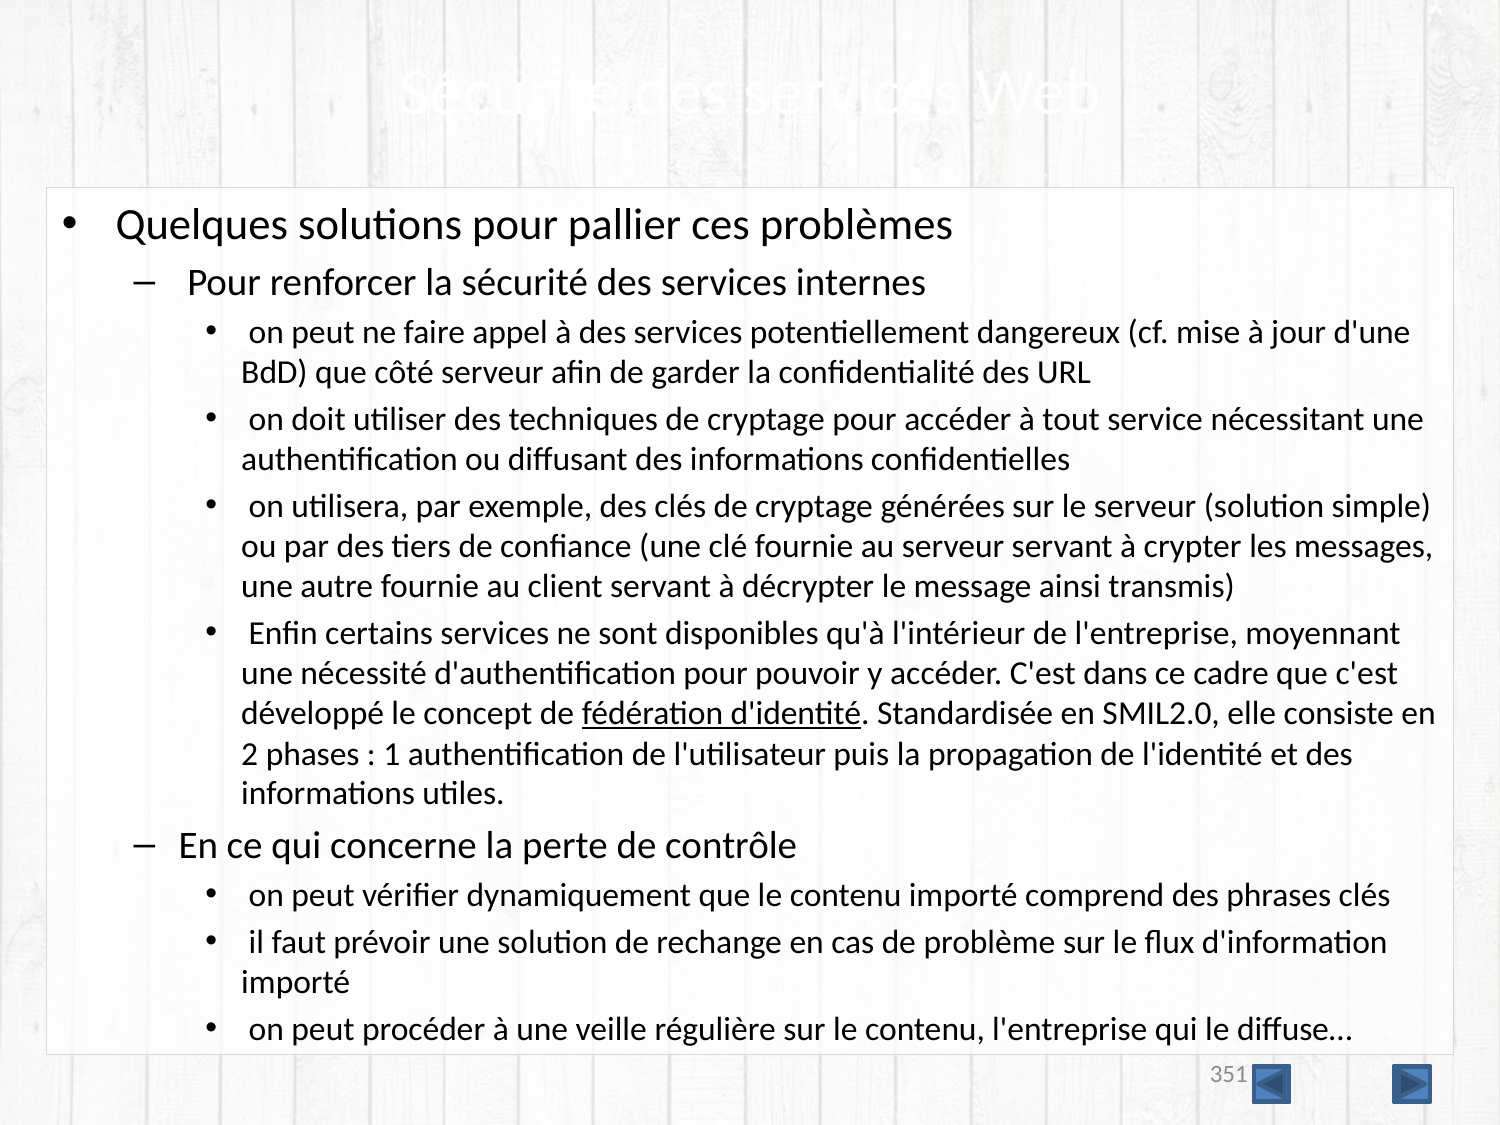

# Sécurité des services Web
Quelques solutions pour pallier ces problèmes
 Pour renforcer la sécurité des services internes
 on peut ne faire appel à des services potentiellement dangereux (cf. mise à jour d'une BdD) que côté serveur afin de garder la confidentialité des URL
 on doit utiliser des techniques de cryptage pour accéder à tout service nécessitant une authentification ou diffusant des informations confidentielles
 on utilisera, par exemple, des clés de cryptage générées sur le serveur (solution simple) ou par des tiers de confiance (une clé fournie au serveur servant à crypter les messages, une autre fournie au client servant à décrypter le message ainsi transmis)
 Enfin certains services ne sont disponibles qu'à l'intérieur de l'entreprise, moyennant une nécessité d'authentification pour pouvoir y accéder. C'est dans ce cadre que c'est développé le concept de fédération d'identité. Standardisée en SMIL2.0, elle consiste en 2 phases : 1 authentification de l'utilisateur puis la propagation de l'identité et des informations utiles.
En ce qui concerne la perte de contrôle
 on peut vérifier dynamiquement que le contenu importé comprend des phrases clés
 il faut prévoir une solution de rechange en cas de problème sur le flux d'information importé
 on peut procéder à une veille régulière sur le contenu, l'entreprise qui le diffuse…
351